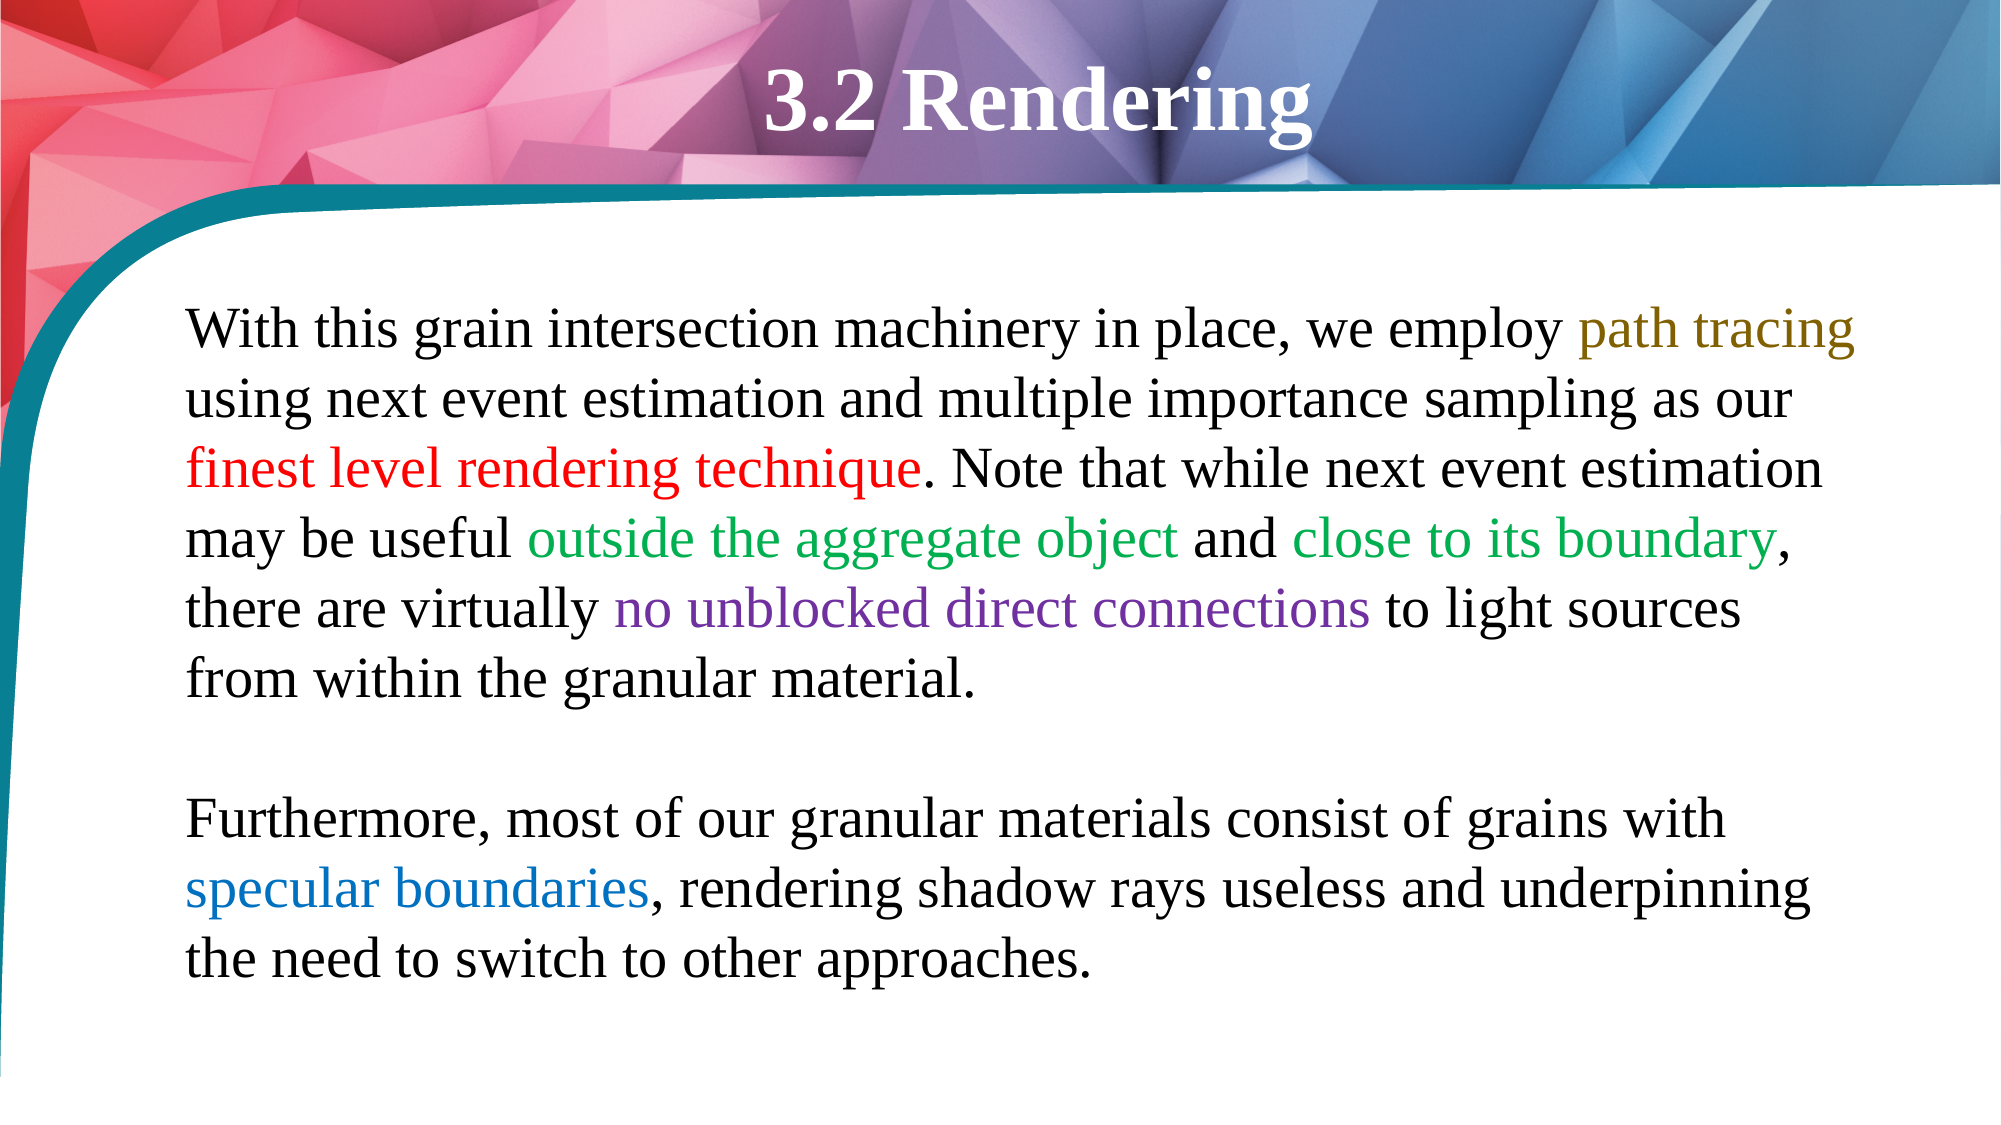

3.2 Rendering
With this grain intersection machinery in place, we employ path tracing using next event estimation and multiple importance sampling as our finest level rendering technique. Note that while next event estimation may be useful outside the aggregate object and close to its boundary,
there are virtually no unblocked direct connections to light sources
from within the granular material.

Furthermore, most of our granular materials consist of grains with specular boundaries, rendering shadow rays useless and underpinning the need to switch to other approaches.
18